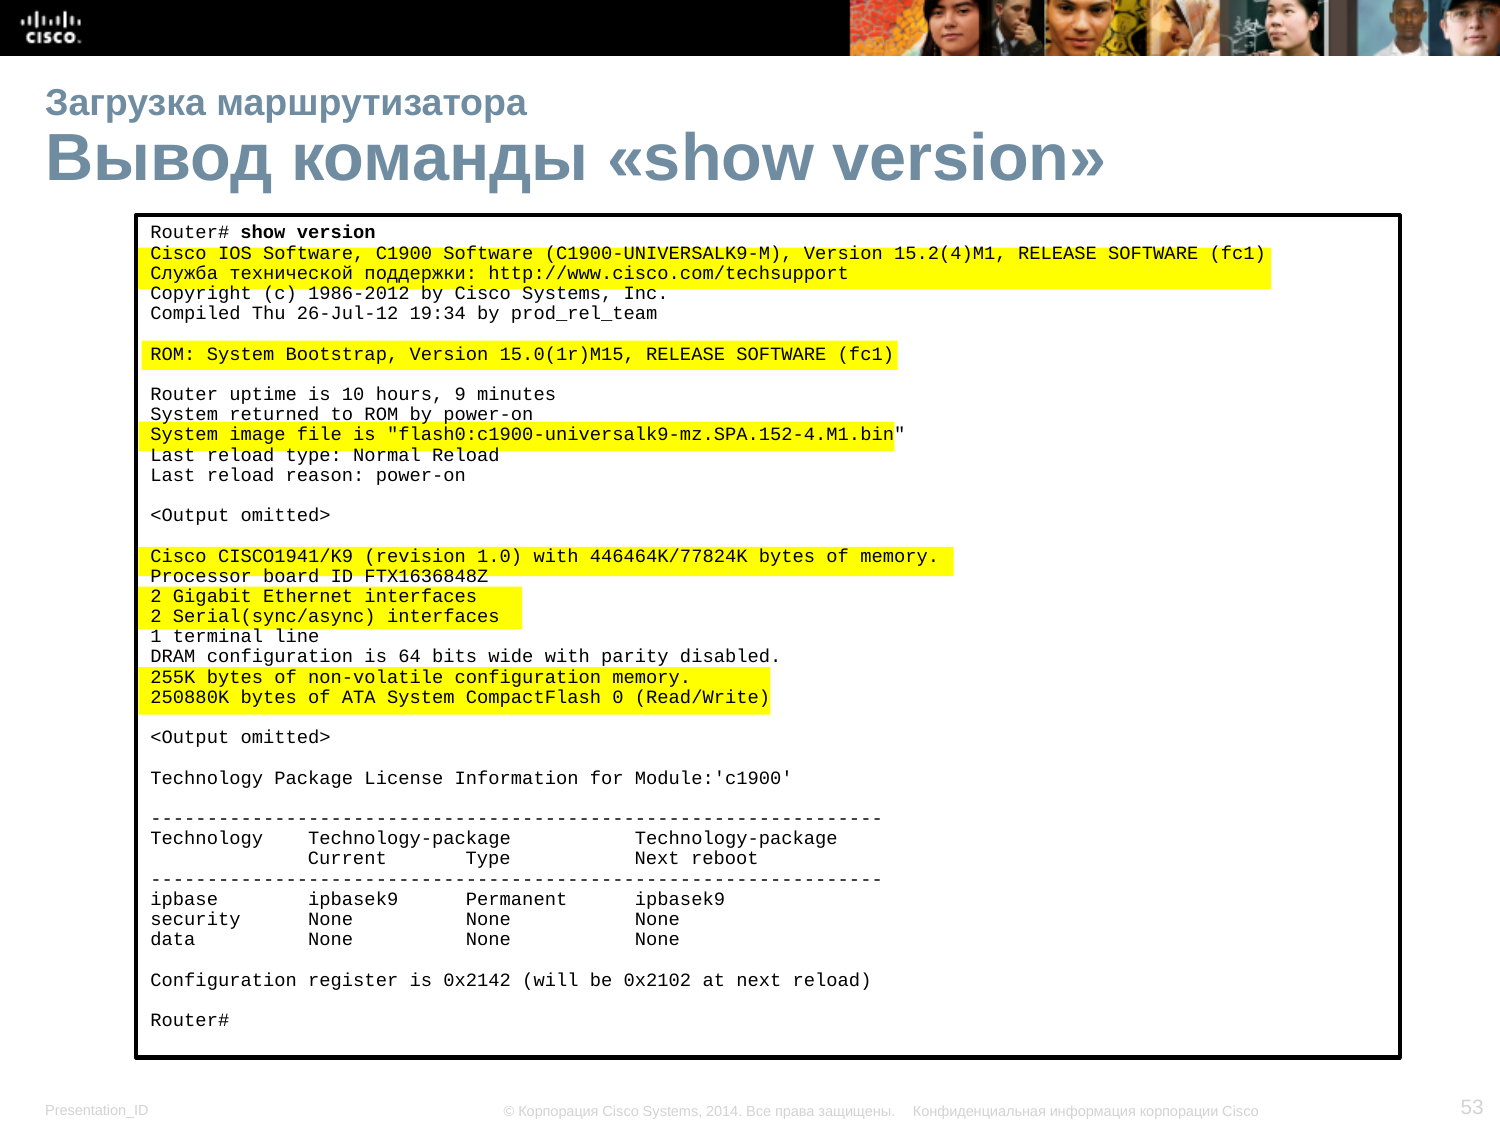

# Загрузка маршрутизатора Вывод команды «show version»

Router# show version
Cisco IOS Software, C1900 Software (C1900-UNIVERSALK9-M), Version 15.2(4)M1, RELEASE SOFTWARE (fc1)
Служба технической поддержки: http://www.cisco.com/techsupport
Copyright (c) 1986-2012 by Cisco Systems, Inc.
Compiled Thu 26-Jul-12 19:34 by prod_rel_team

ROM: System Bootstrap, Version 15.0(1r)M15, RELEASE SOFTWARE (fc1)

Router uptime is 10 hours, 9 minutes
System returned to ROM by power-on
System image file is "flash0:c1900-universalk9-mz.SPA.152-4.M1.bin"
Last reload type: Normal Reload
Last reload reason: power-on

<Output omitted>

Cisco CISCO1941/K9 (revision 1.0) with 446464K/77824K bytes of memory.
Processor board ID FTX1636848Z
2 Gigabit Ethernet interfaces
2 Serial(sync/async) interfaces
1 terminal line
DRAM configuration is 64 bits wide with parity disabled.
255K bytes of non-volatile configuration memory.
250880K bytes of ATA System CompactFlash 0 (Read/Write)

<Output omitted>

Technology Package License Information for Module:'c1900'

-----------------------------------------------------------------
Technology    Technology-package           Technology-package
              Current       Type           Next reboot
-----------------------------------------------------------------
ipbase        ipbasek9      Permanent      ipbasek9
security      None          None           None
data          None          None           None

Configuration register is 0x2142 (will be 0x2102 at next reload)

Router#